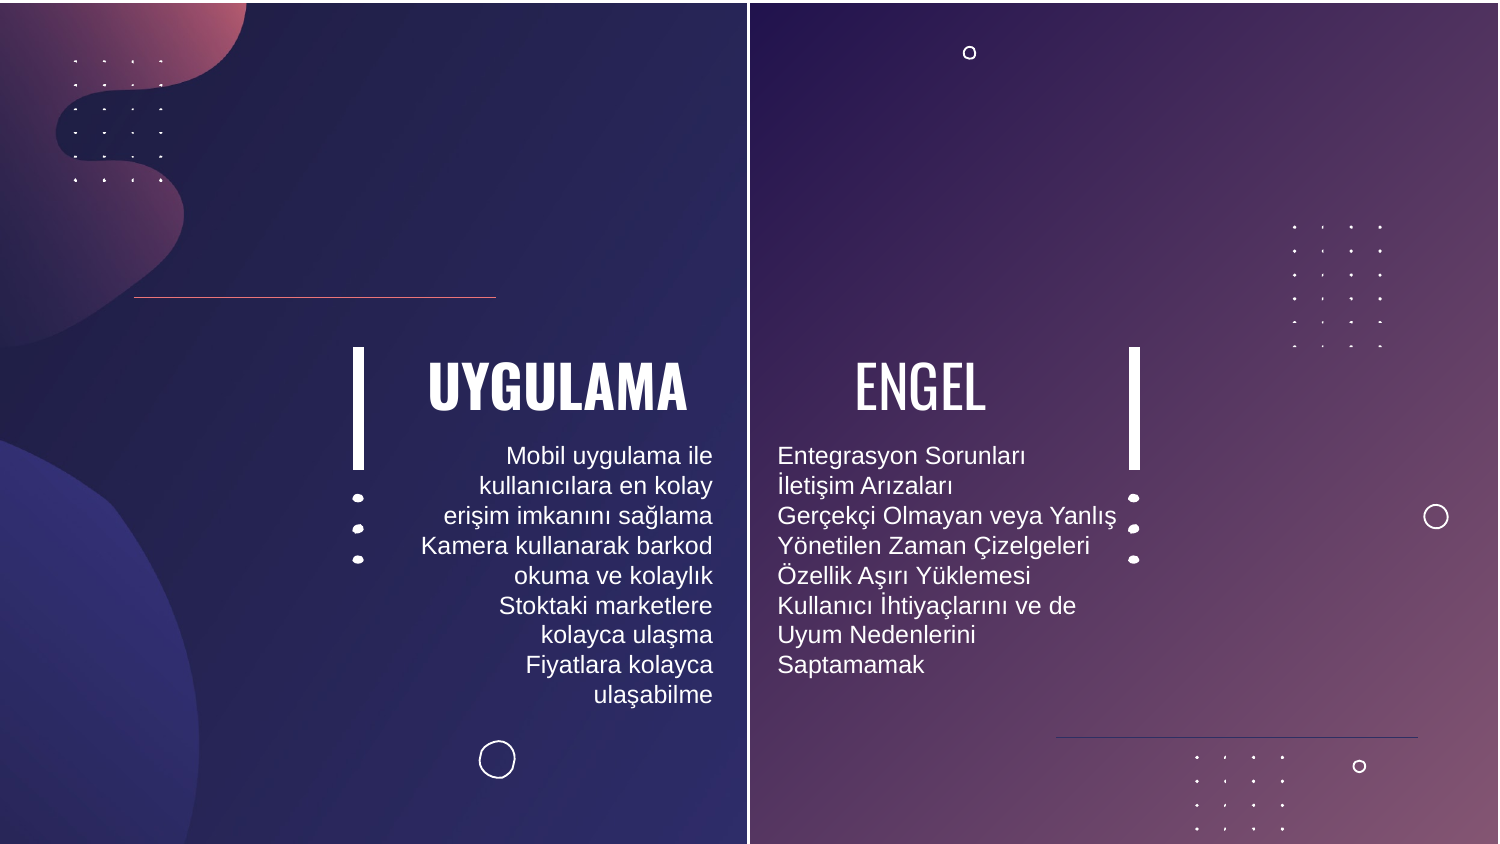

UYGULAMA
# ENGEL

Mobil uygulama ile kullanıcılara en kolay erişim imkanını sağlama
Kamera kullanarak barkod okuma ve kolaylık
Stoktaki marketlere kolayca ulaşma
Fiyatlara kolayca ulaşabilme
Entegrasyon Sorunları
İletişim Arızaları
Gerçekçi Olmayan veya Yanlış Yönetilen Zaman Çizelgeleri
Özellik Aşırı Yüklemesi
Kullanıcı İhtiyaçlarını ve de Uyum Nedenlerini Saptamamak